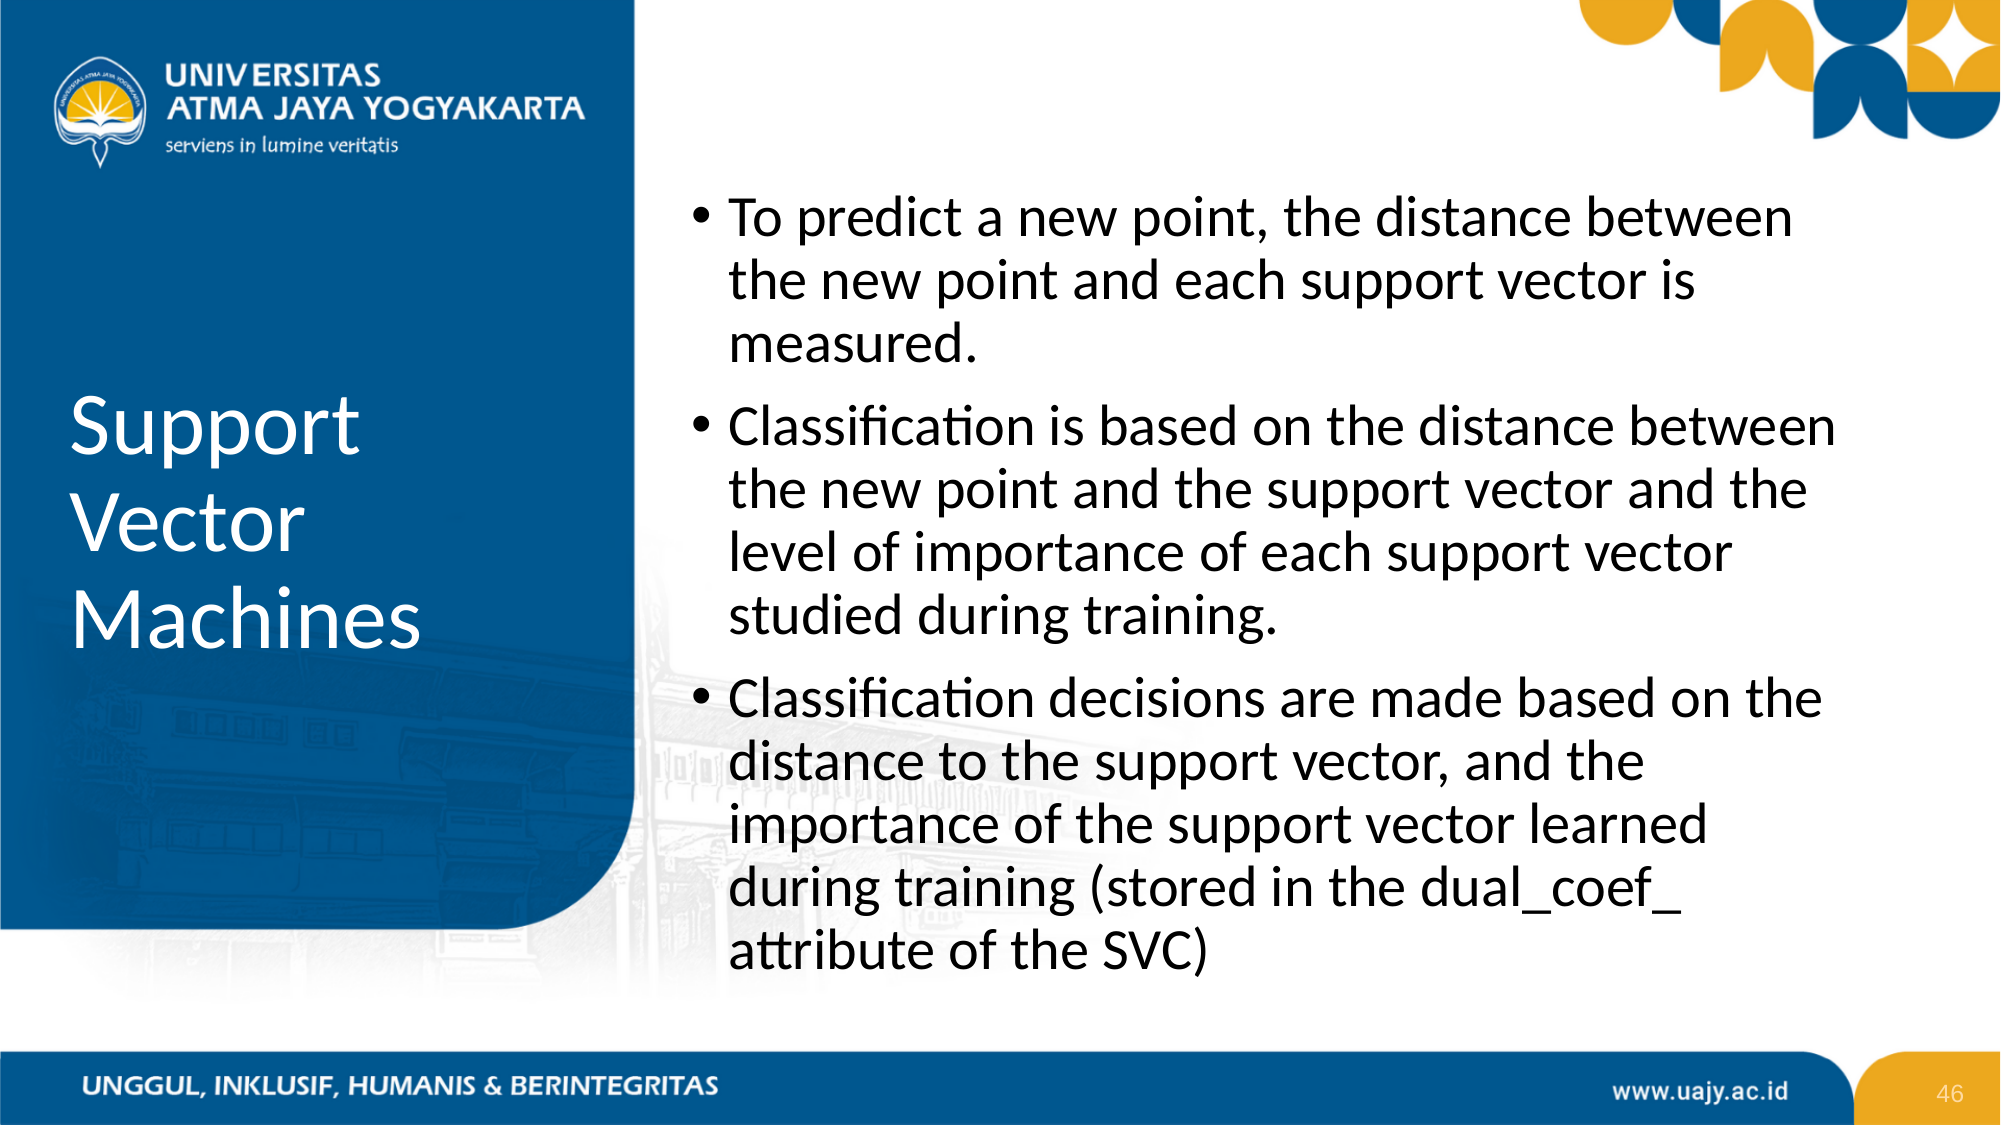

To predict a new point, the distance between the new point and each support vector is measured.
Classification is based on the distance between the new point and the support vector and the level of importance of each support vector studied during training.
Classification decisions are made based on the distance to the support vector, and the importance of the support vector learned during training (stored in the dual_coef_ attribute of the SVC)

# Support Vector Machines
46